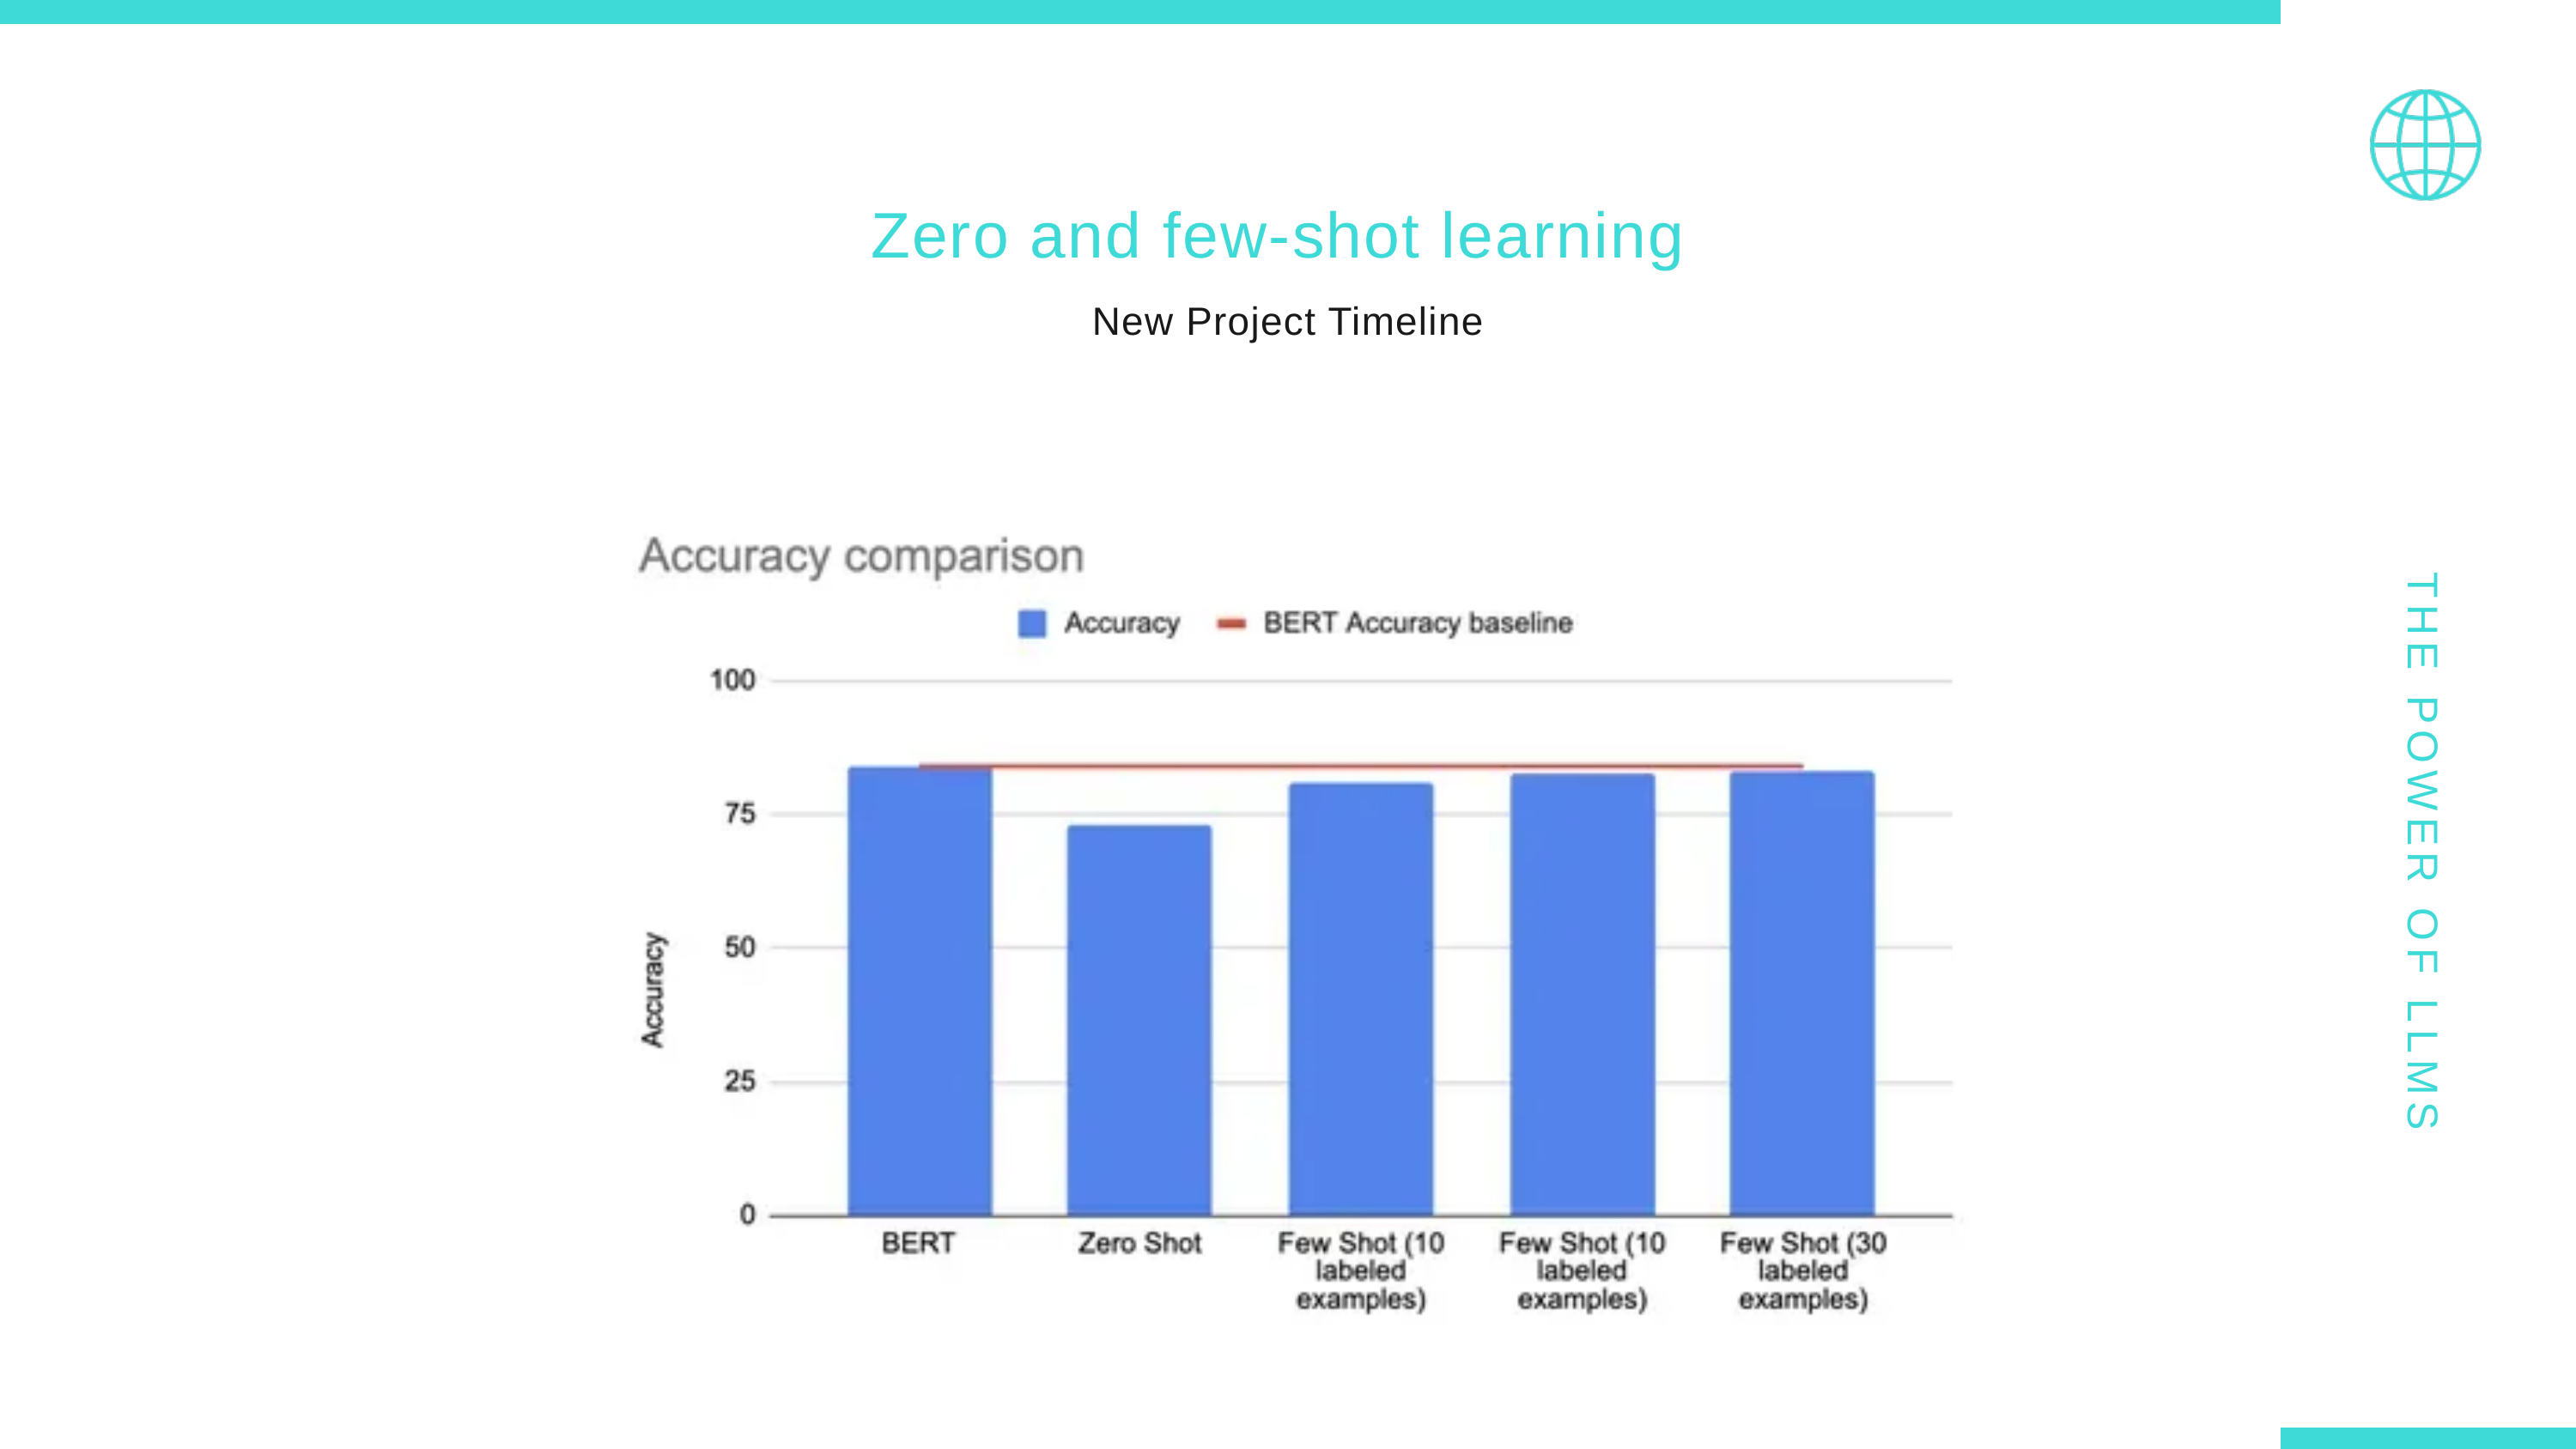

Zero and few-shot learning
New Project Timeline

THE POWER OF LLMS